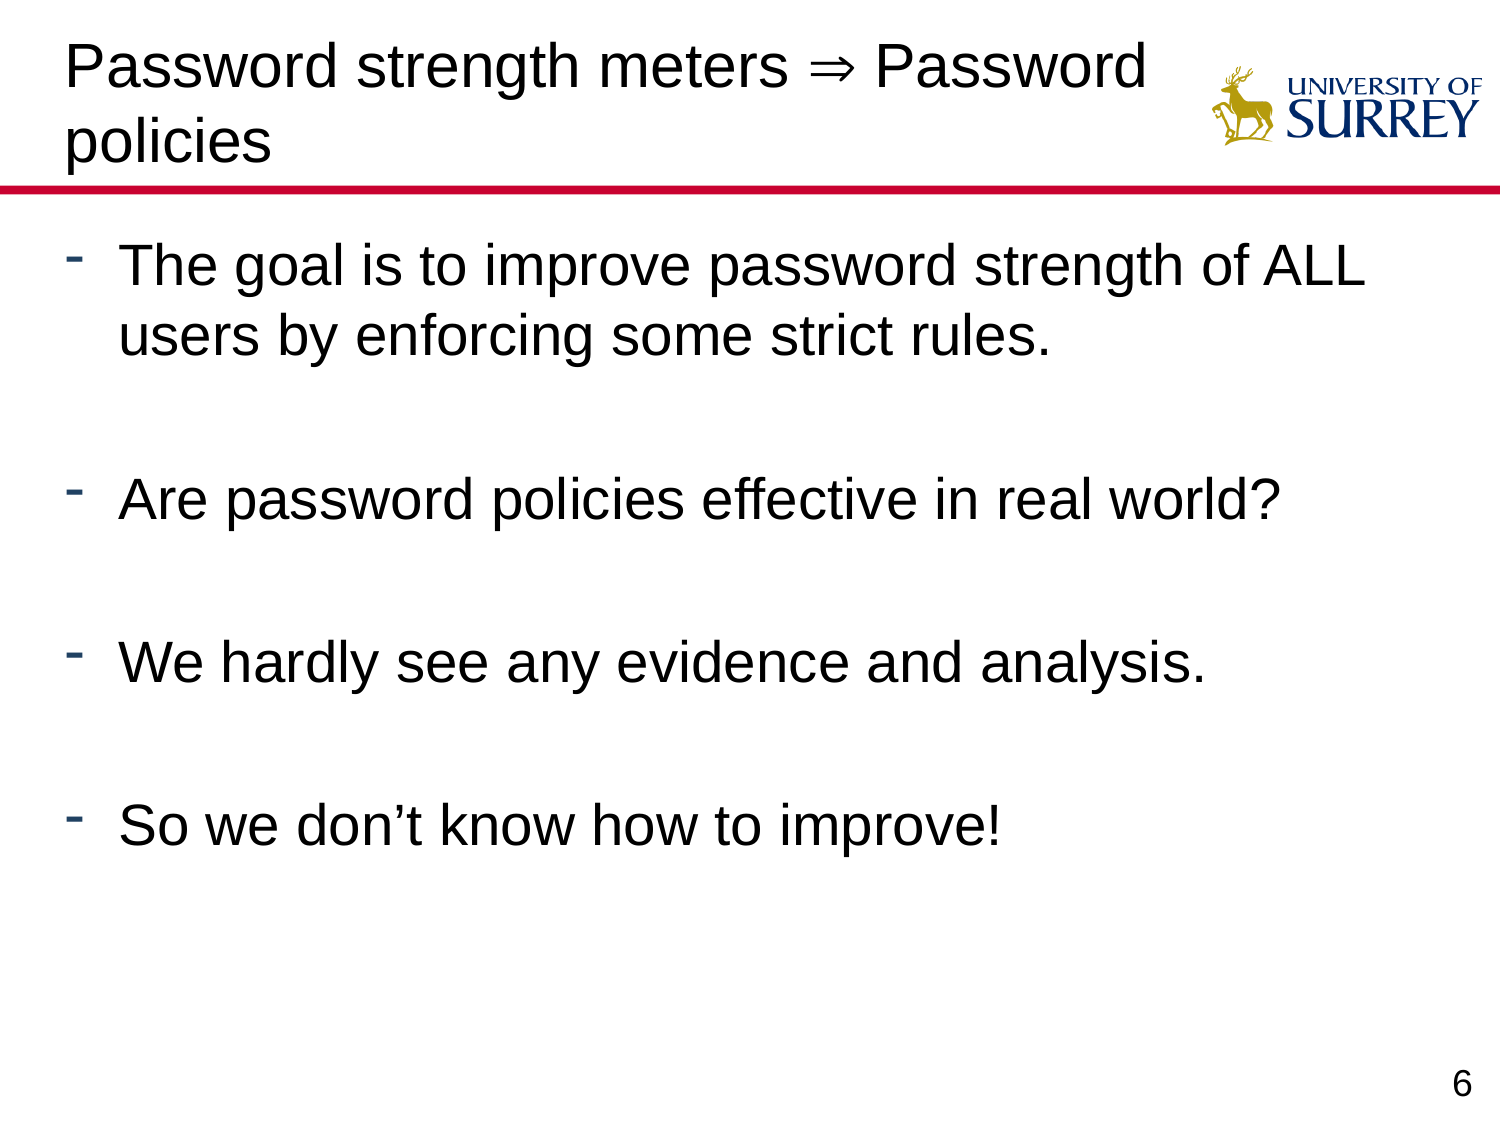

# Password strength meters ⇒ Password policies
The goal is to improve password strength of ALL users by enforcing some strict rules.

Are password policies effective in real world?

We hardly see any evidence and analysis.

So we don’t know how to improve!